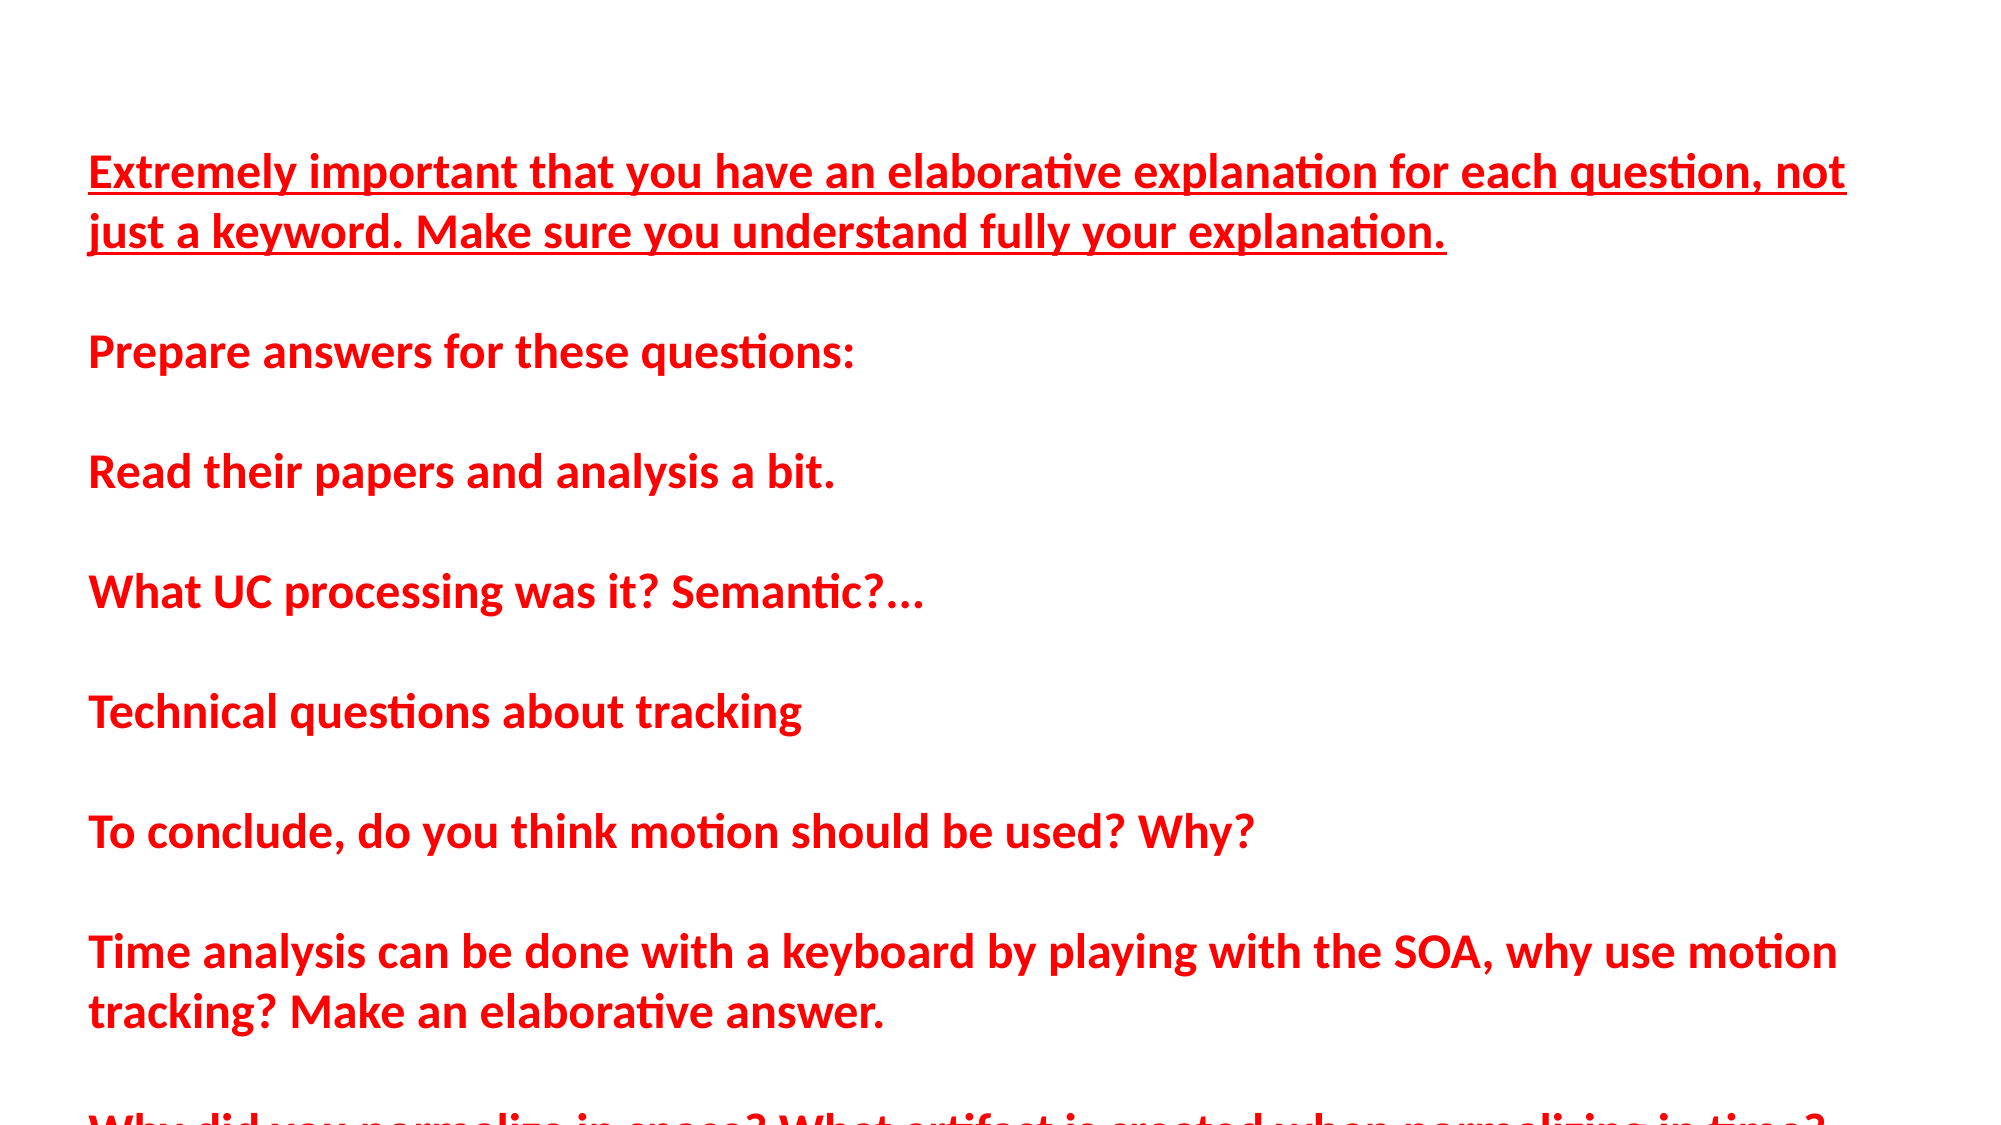

Extremely important that you have an elaborative explanation for each question, not just a keyword. Make sure you understand fully your explanation.

Prepare answers for these questions:

Read their papers and analysis a bit.

What UC processing was it? Semantic?...

Technical questions about tracking

To conclude, do you think motion should be used? Why?

Time analysis can be done with a keyboard by playing with the SOA, why use motion tracking? Make an elaborative answer.

Why did you normalize in space? What artifact is created when normalizing in time? Explaine in detail.
You need to normalize so that you can average over space/time.
If you normalize by dividing all point by value X, it won’t work since some trajs last longer than others, so you would points that exist in one traj but not in the other.
If you normalize by sampling X points equally spaced in time/space, you need to be carefull about your interpretation. Everything is relative to each traj’s duration/length. If you find that one condition started earlier, that means it started earlier relative to its entire duration / length. A contrasting example, if one traj takes 400ms and deviation starts at 300ms, it would look the same as a traj in which deviation started at 600ms and the traj lasted 800ms. So you would falsely deduce these two trajs are the same.
This also applies for space, but in space the path (along Z) is relatively constant between trajs so these problems would be minor.

Which statistical analysis did you use? Why? (remember permutation for non-normal t tests) t test isn’t suited for small samples.

How would you delineate the processes in time? By using SOA.